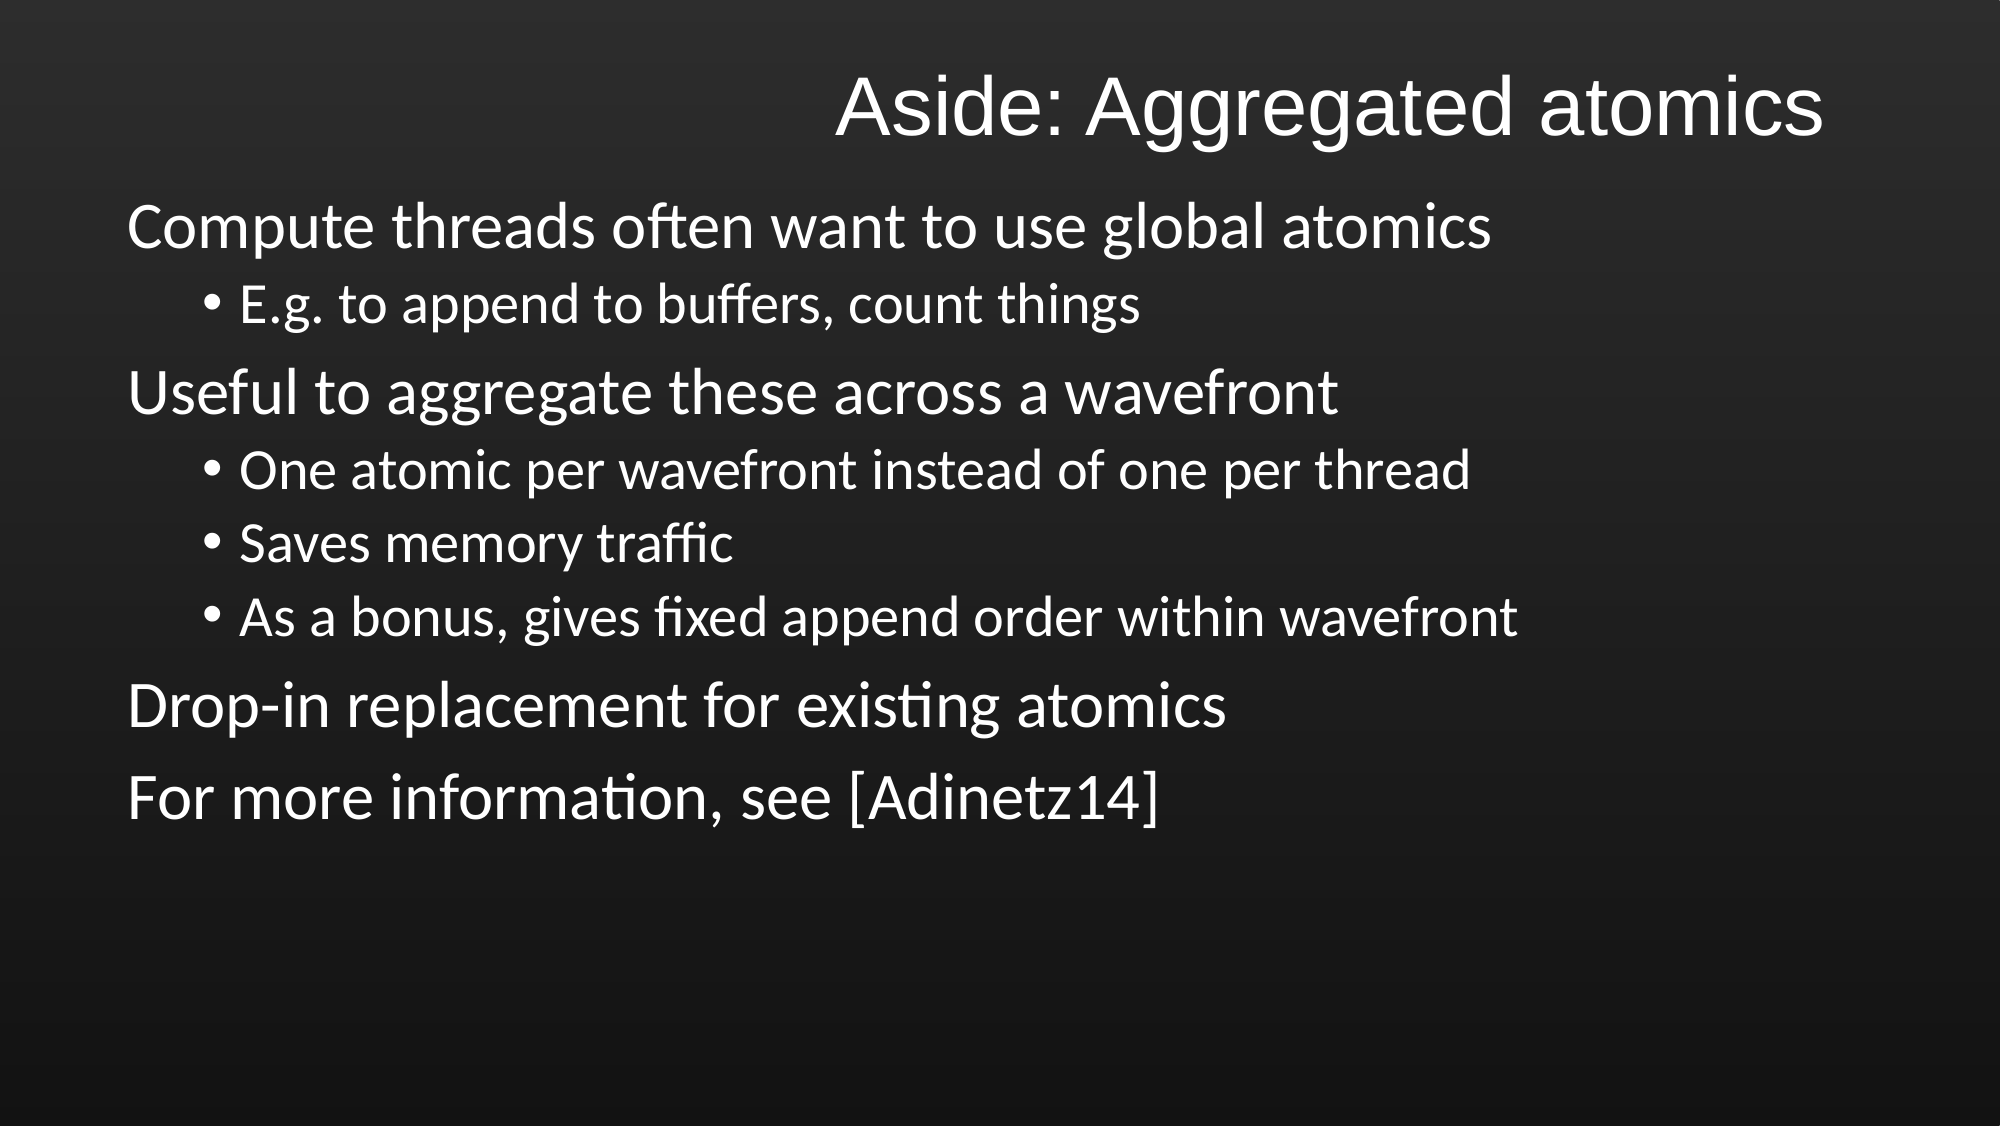

# Aside: Aggregated atomics
Compute threads often want to use global atomics
E.g. to append to buffers, count things
Useful to aggregate these across a wavefront
One atomic per wavefront instead of one per thread
Saves memory traffic
As a bonus, gives fixed append order within wavefront
Drop-in replacement for existing atomics
For more information, see [Adinetz14]